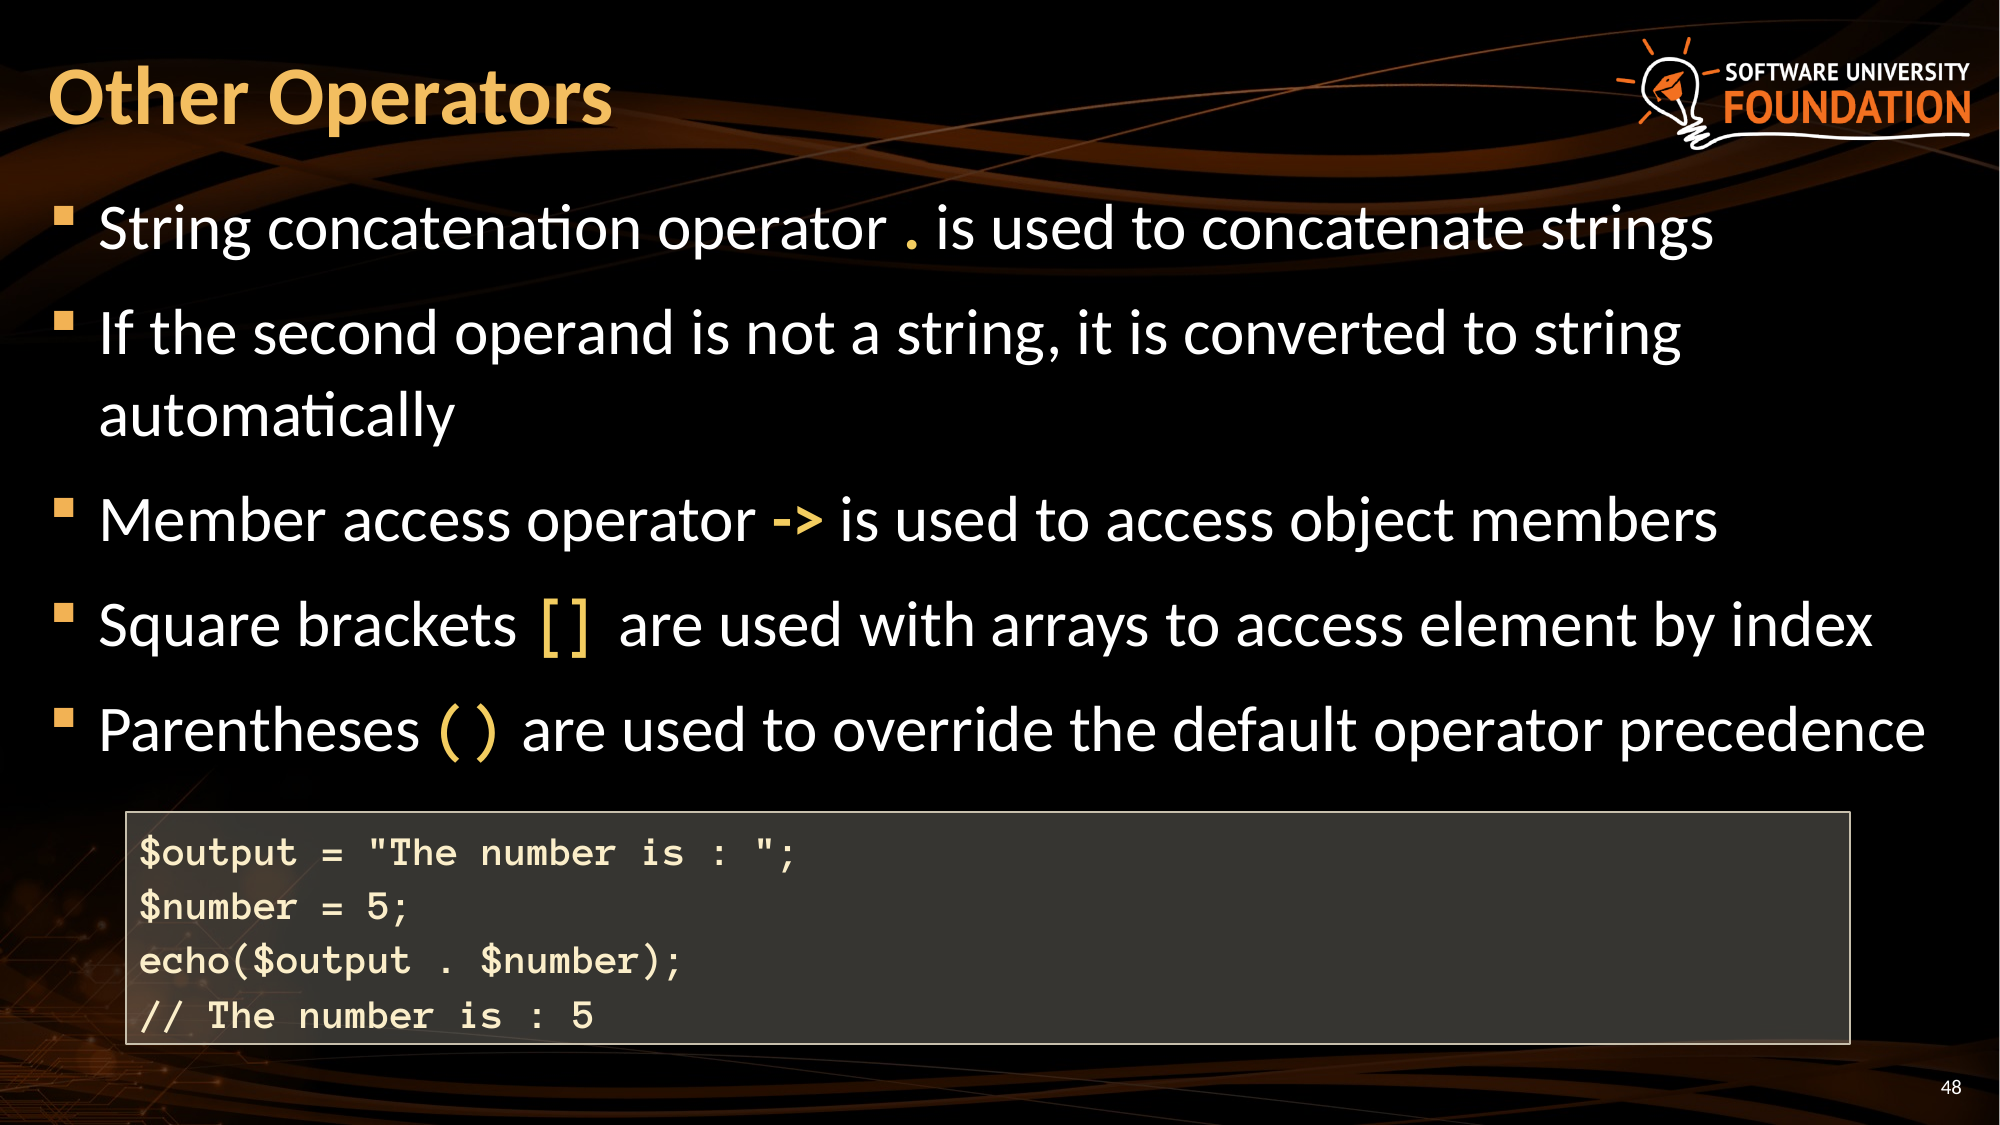

# Other Operators
String concatenation operator . is used to concatenate strings
If the second operand is not a string, it is converted to string automatically
Member access operator -> is used to access object members
Square brackets [] are used with arrays to access element by index
Parentheses () are used to override the default operator precedence
$output = "The number is : ";
$number = 5;
echo($output . $number);
// The number is : 5
48